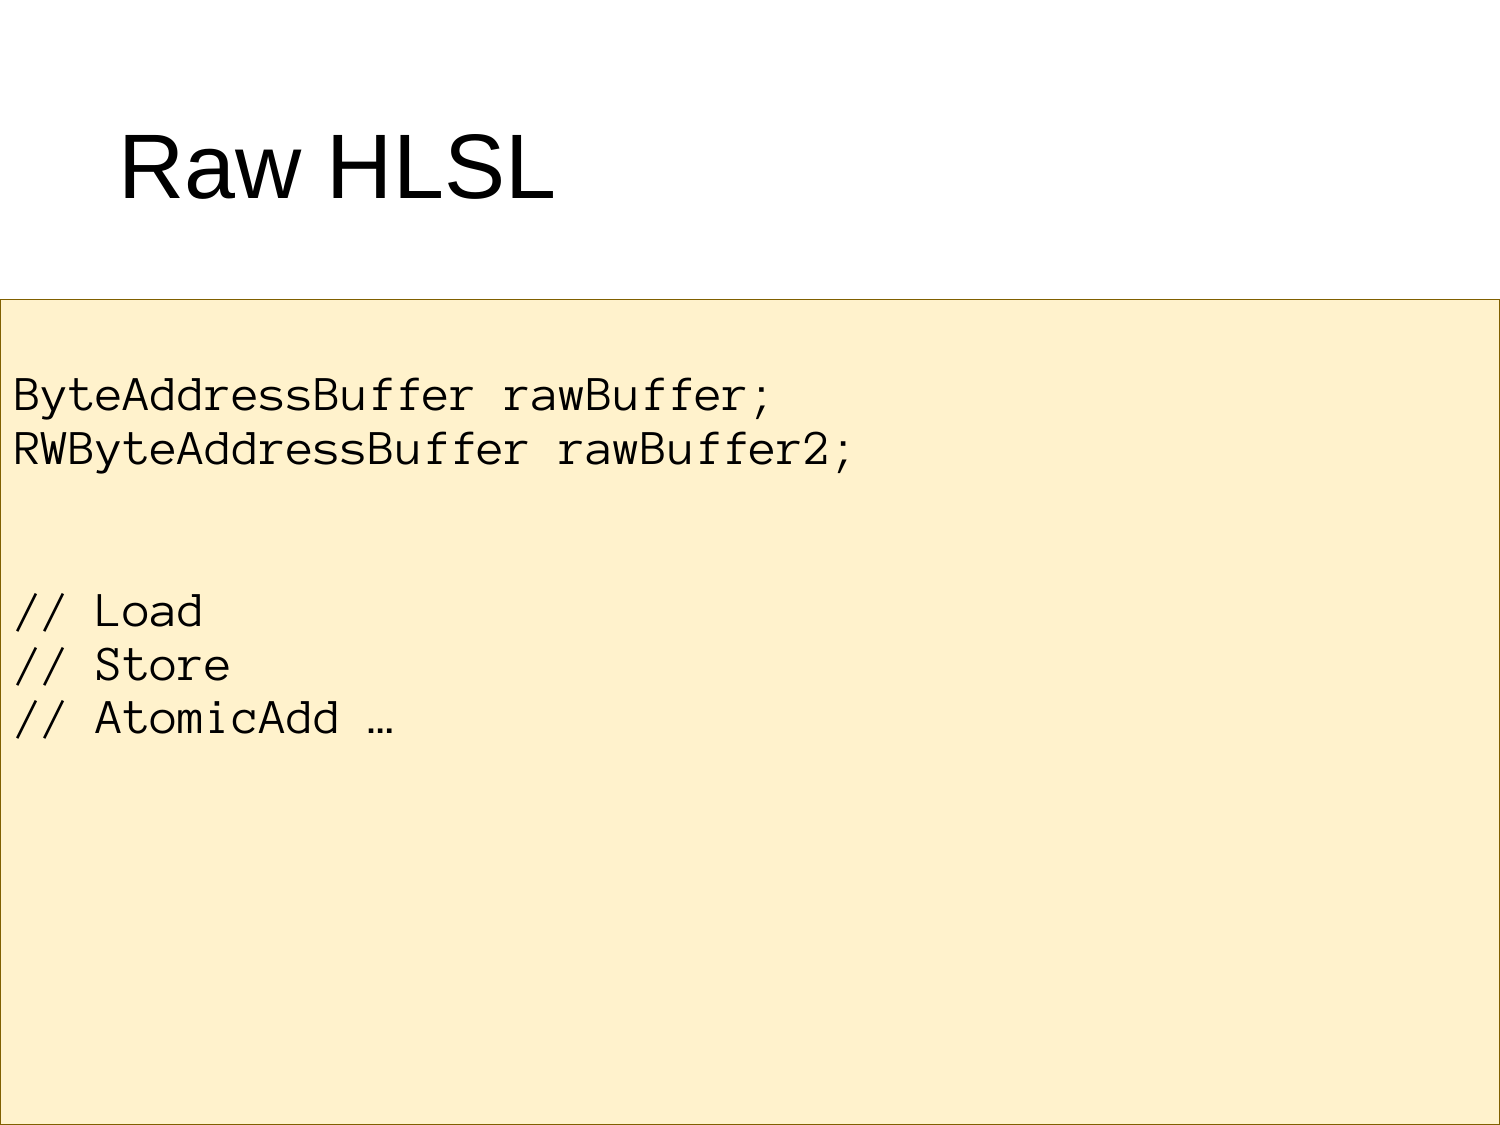

# Raw HLSL

ByteAddressBuffer rawBuffer;
RWByteAddressBuffer rawBuffer2;

// Load
// Store
// AtomicAdd …